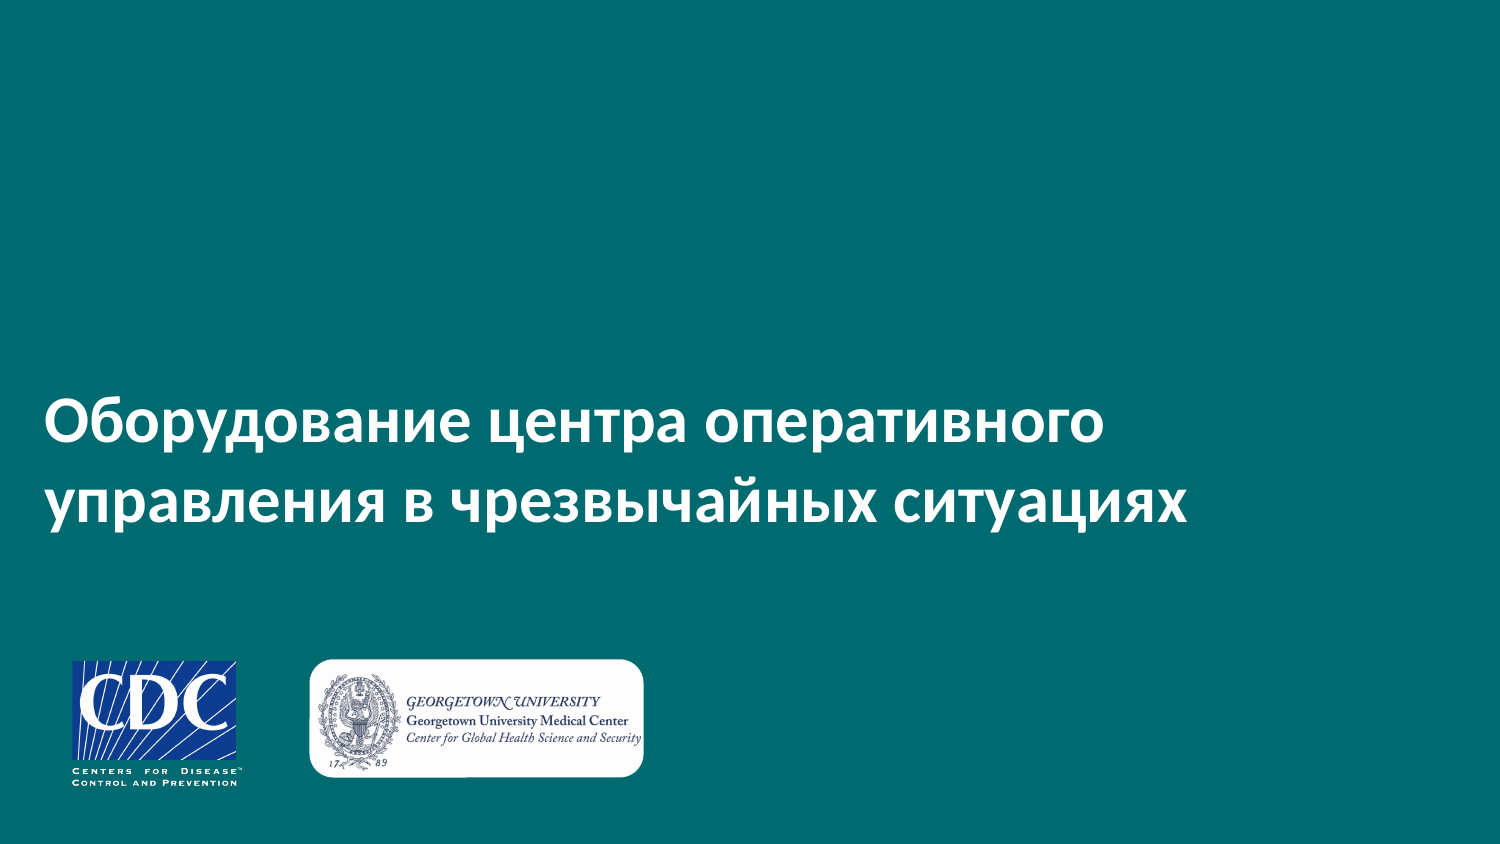

# Оборудование центра оперативного управления в чрезвычайных ситуациях